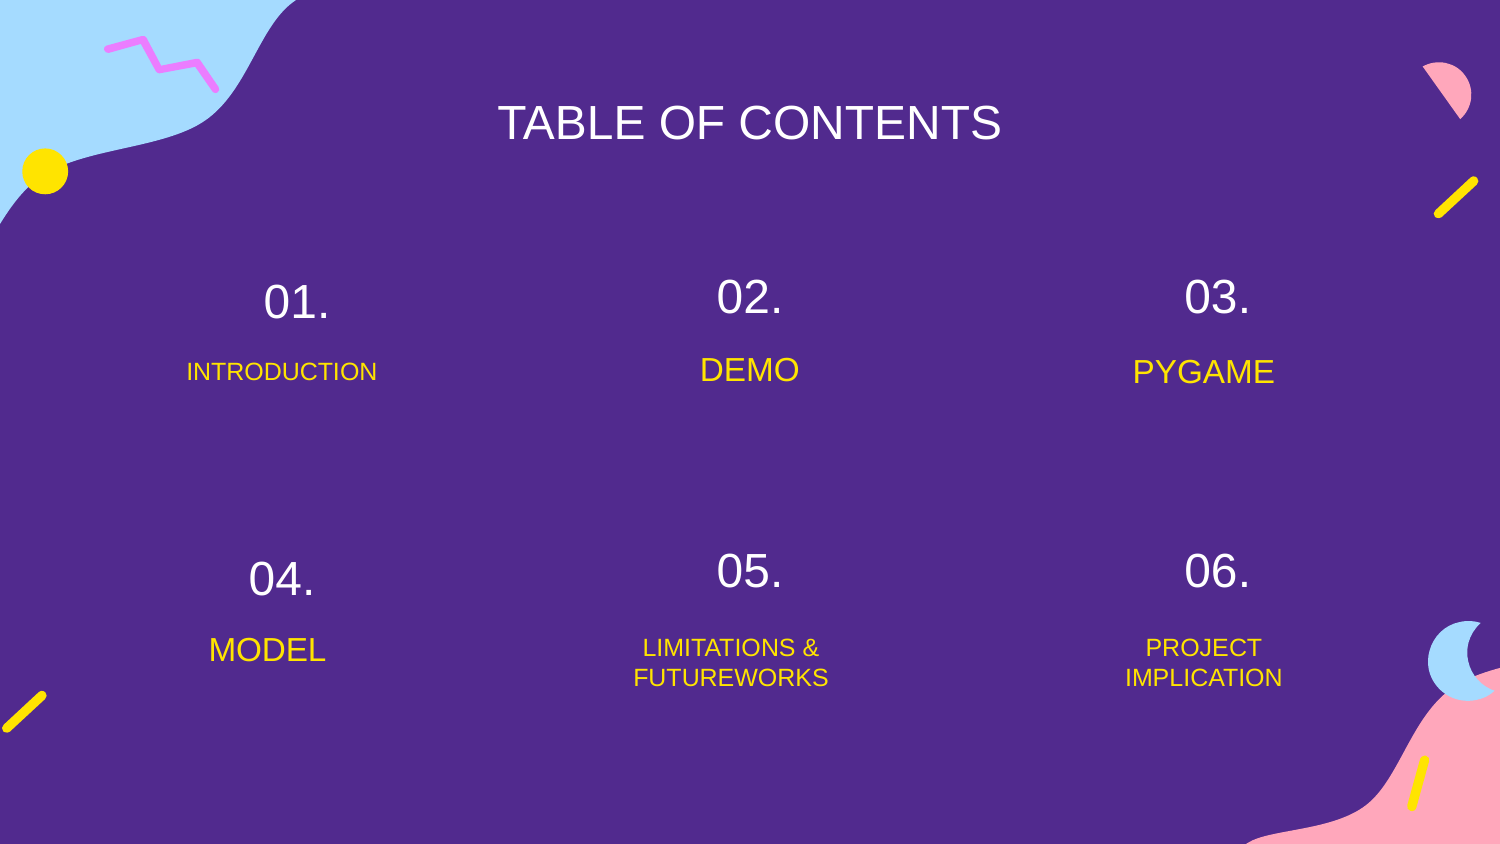

TABLE OF CONTENTS
02.
03.
01.
DEMO
# INTRODUCTION
PYGAME
05.
06.
04.
MODEL
LIMITATIONS &
FUTUREWORKS
PROJECT
IMPLICATION